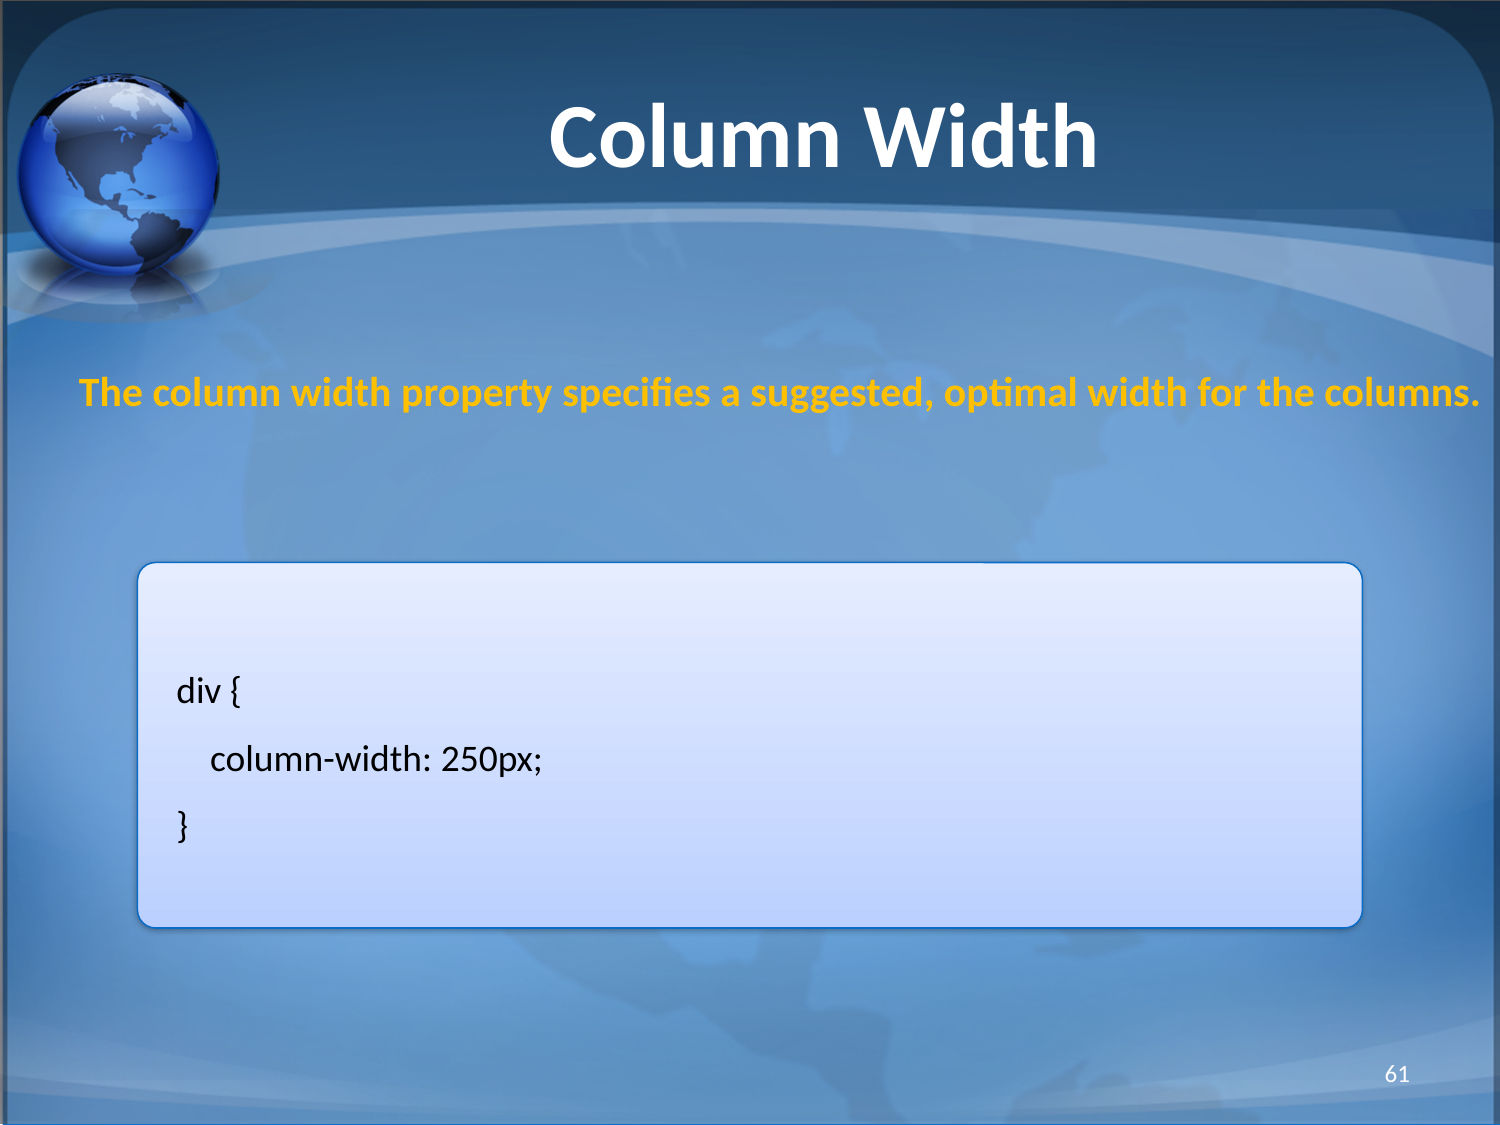

# Column Width
The column width property specifies a suggested, optimal width for the columns.
div {
    column-width: 250px;
}

61